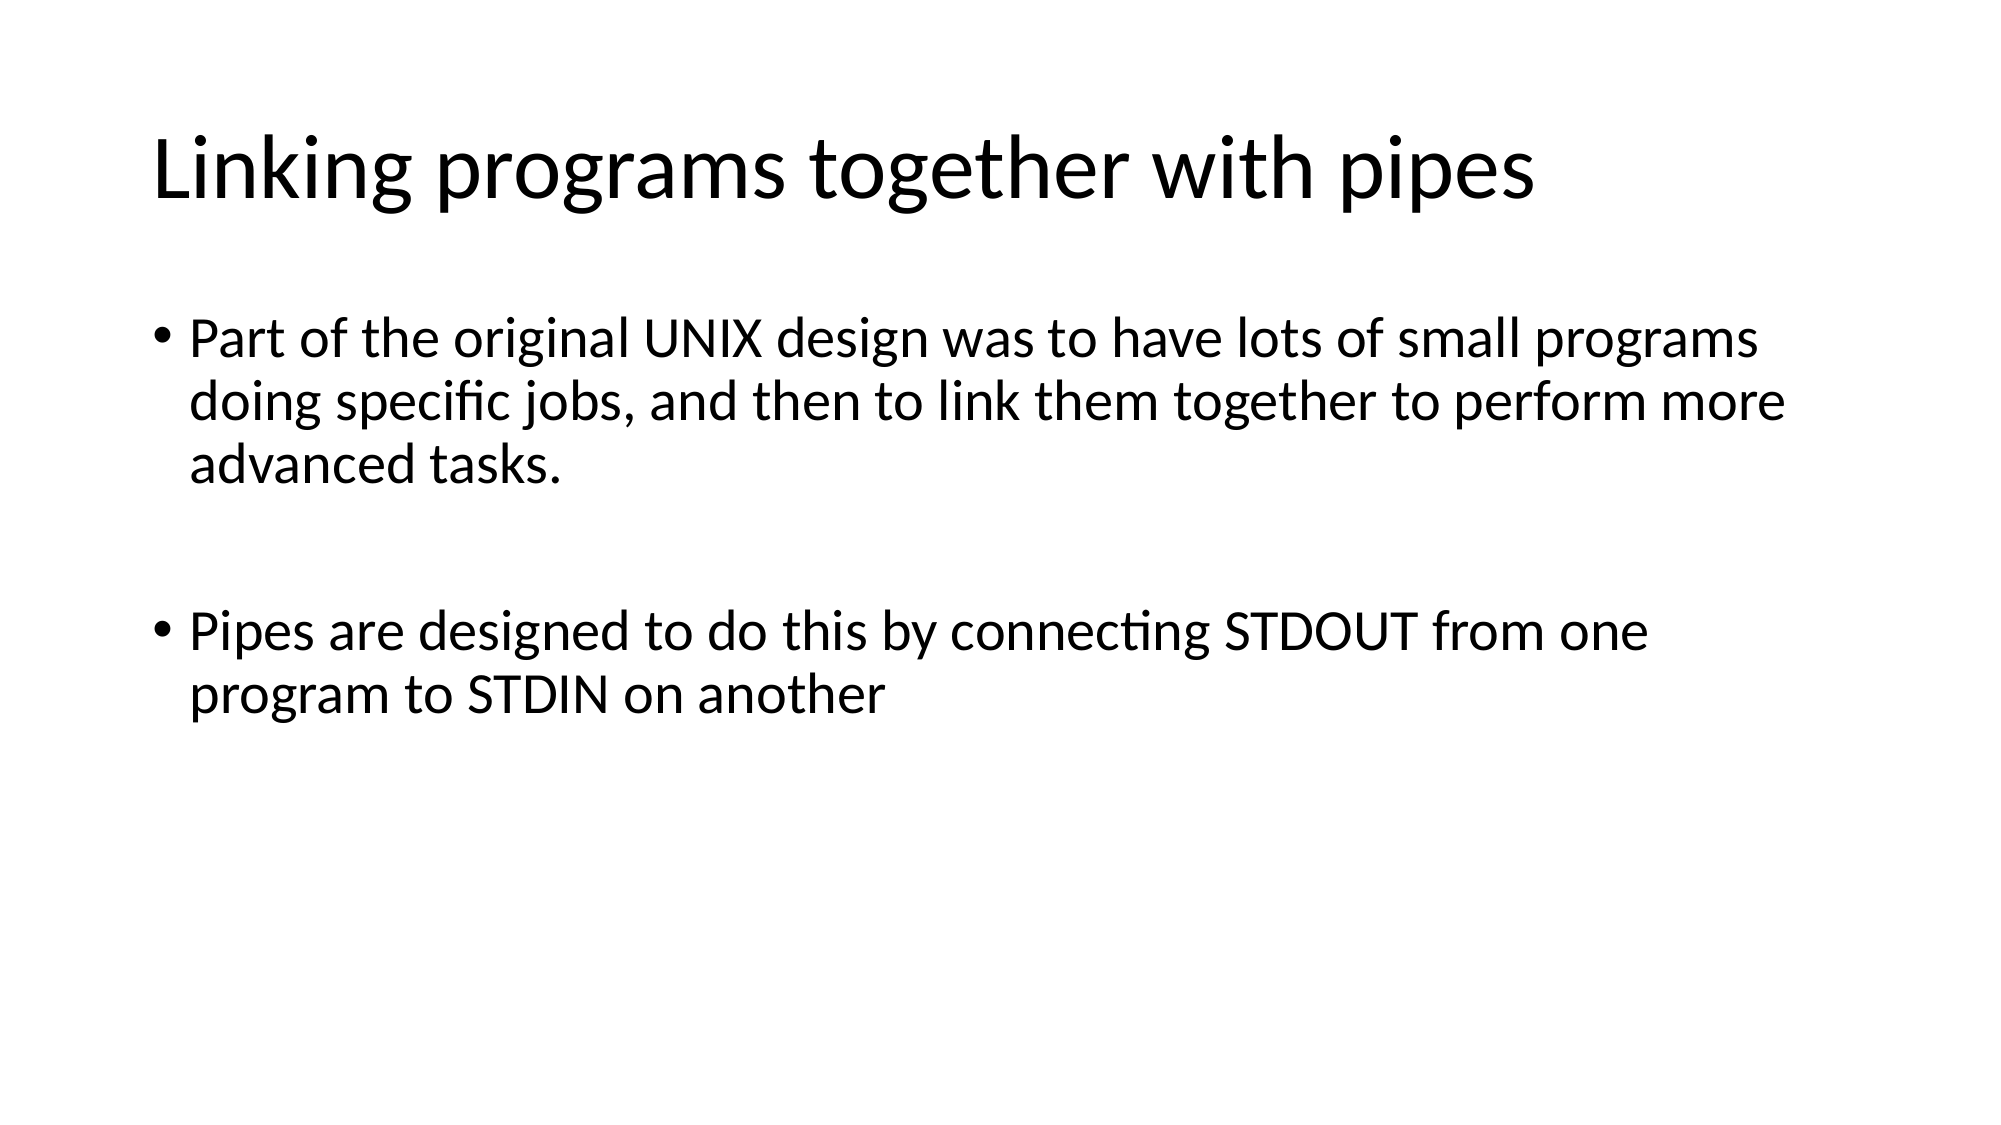

# Linking programs together with pipes
Part of the original UNIX design was to have lots of small programs doing specific jobs, and then to link them together to perform more advanced tasks.

Pipes are designed to do this by connecting STDOUT from one program to STDIN on another